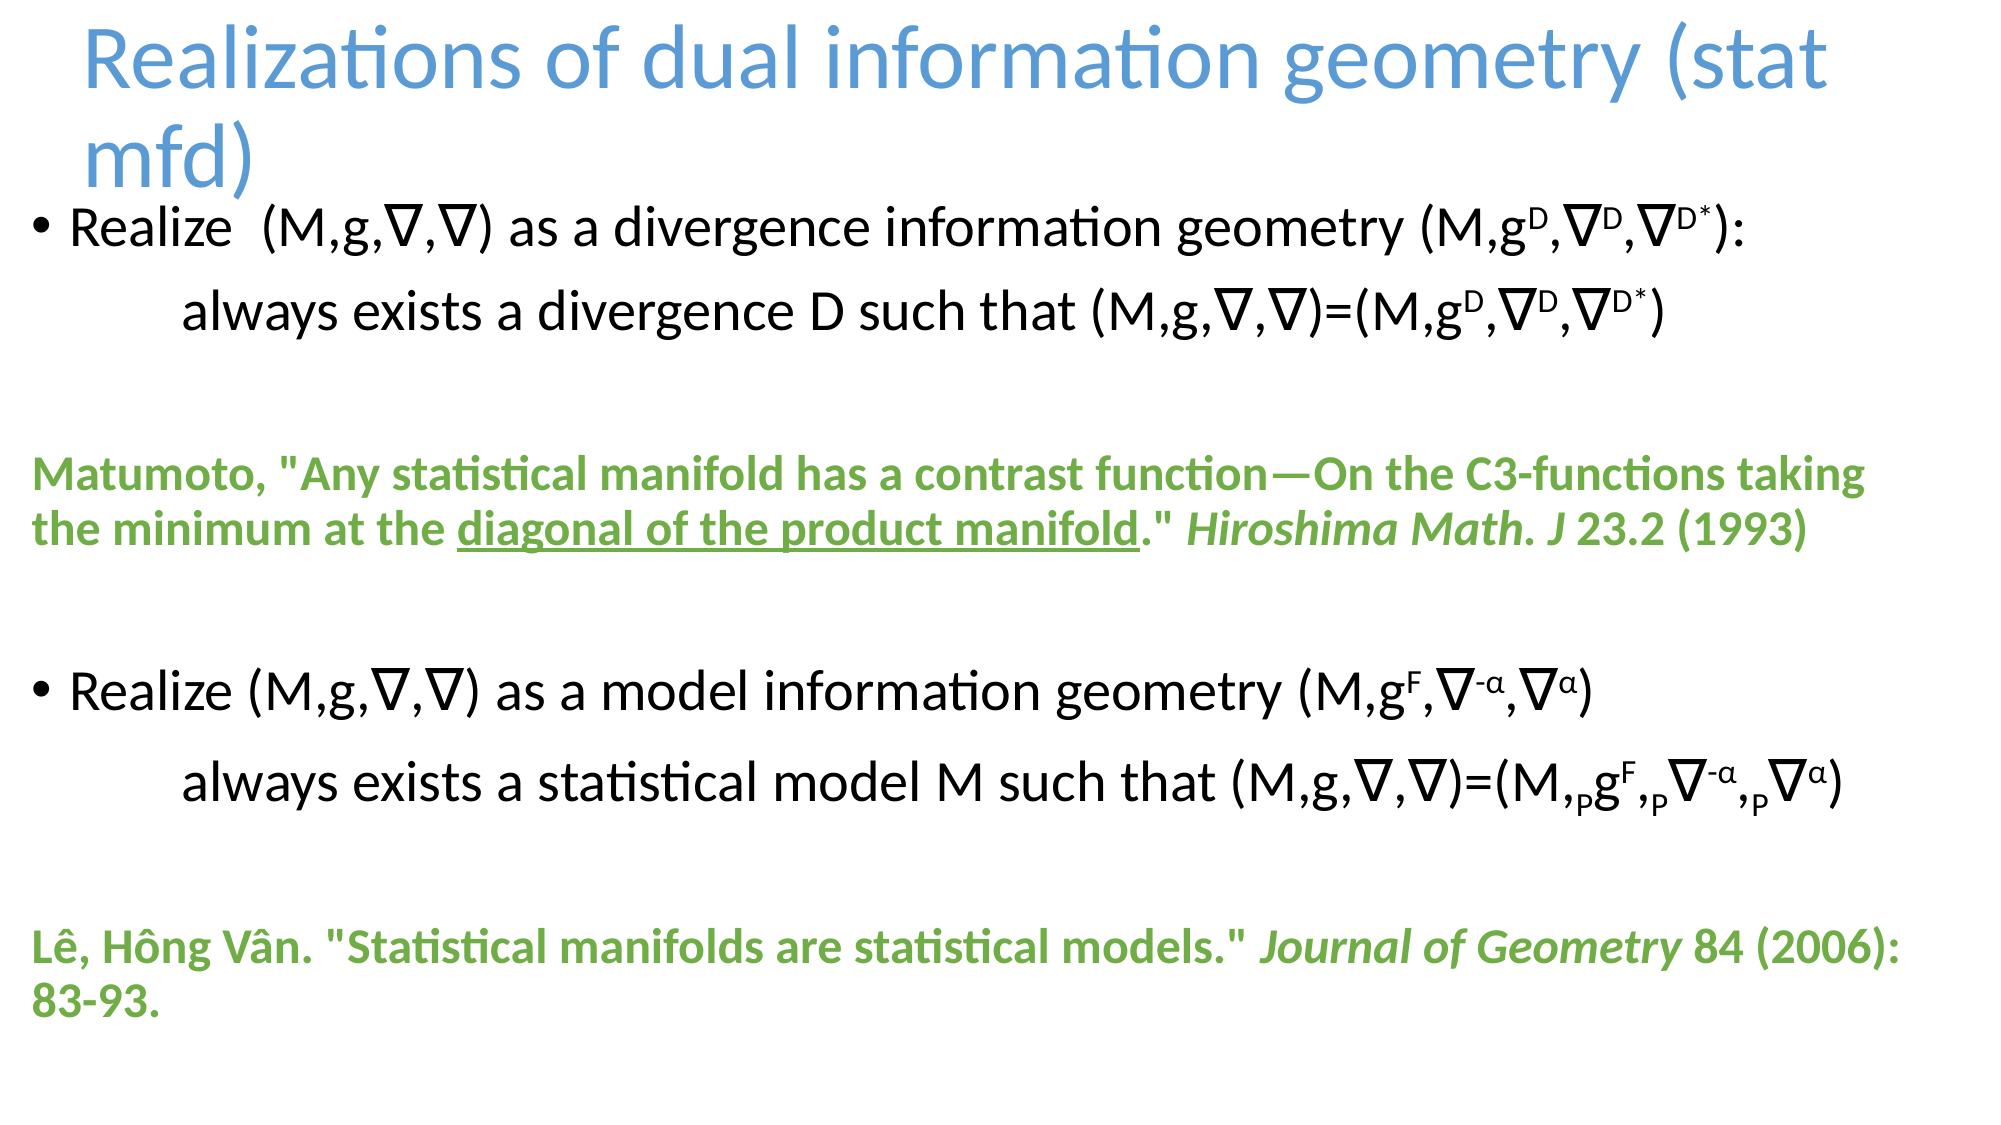

# Realizations of dual information geometry (stat mfd)
Realize  (M,g,∇,∇) as a divergence information geometry (M,gD,∇D,∇D*):
	always exists a divergence D such that (M,g,∇,∇)=(M,gD,∇D,∇D*)

Matumoto, "Any statistical manifold has a contrast function—On the C3-functions taking the minimum at the diagonal of the product manifold." Hiroshima Math. J 23.2 (1993)

Realize (M,g,∇,∇) as a model information geometry (M,gF,∇-α,∇α)
	always exists a statistical model M such that (M,g,∇,∇)=(M,PgF,P∇-α,P∇α)

Lê, Hông Vân. "Statistical manifolds are statistical models." Journal of Geometry 84 (2006): 83-93.